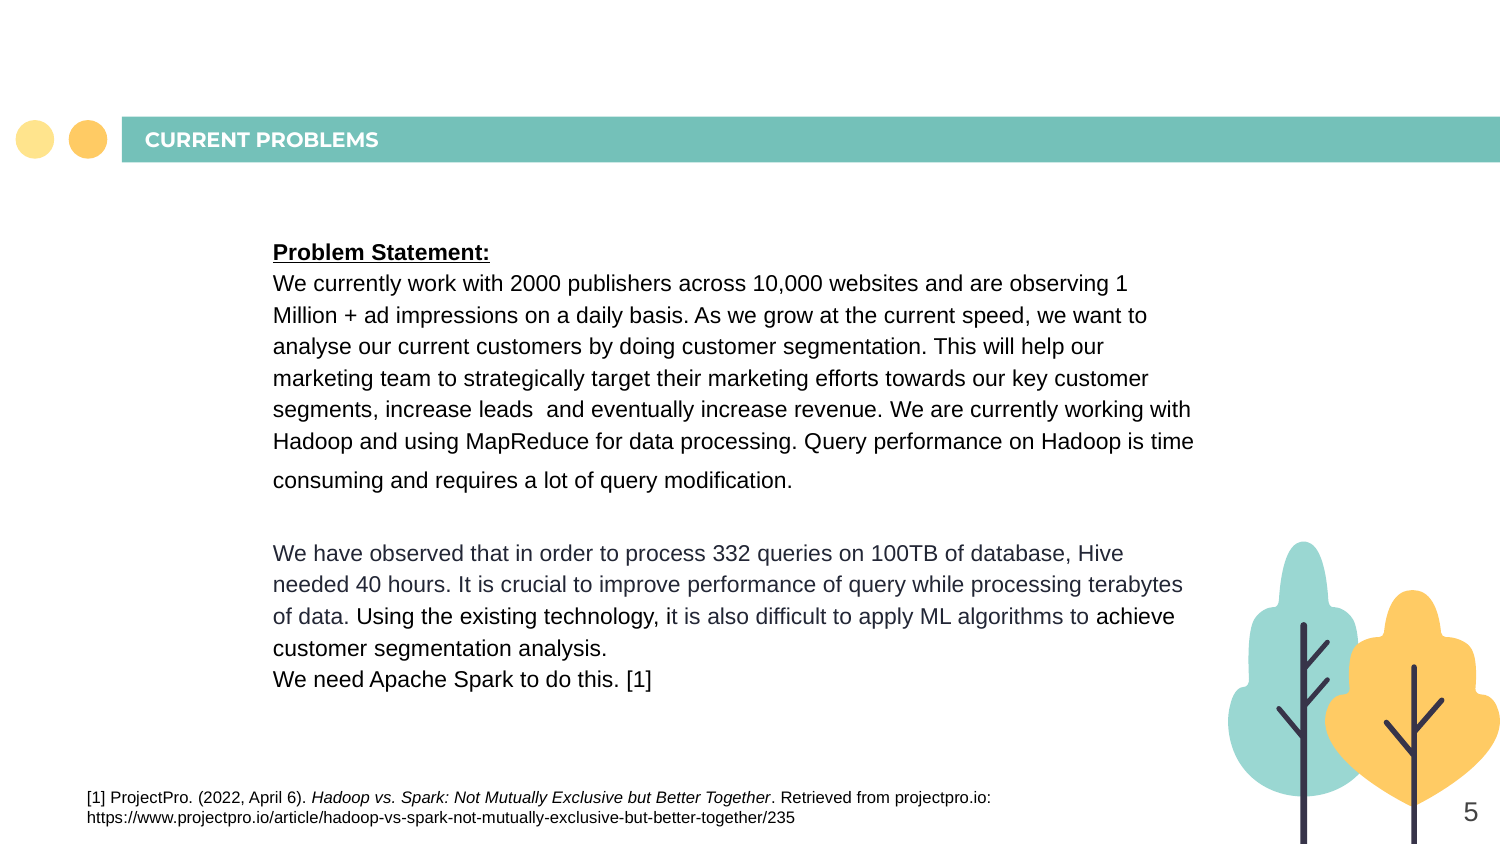

# CURRENT PROBLEMS

Problem Statement:
We currently work with 2000 publishers across 10,000 websites and are observing 1 Million + ad impressions on a daily basis. As we grow at the current speed, we want to analyse our current customers by doing customer segmentation. This will help our marketing team to strategically target their marketing efforts towards our key customer segments, increase leads  and eventually increase revenue. We are currently working with Hadoop and using MapReduce for data processing. Query performance on Hadoop is time consuming and requires a lot of query modification.

We have observed that in order to process 332 queries on 100TB of database, Hive needed 40 hours. It is crucial to improve performance of query while processing terabytes of data. Using the existing technology, it is also difficult to apply ML algorithms to achieve customer segmentation analysis.
We need Apache Spark to do this. [1]

[1] ProjectPro. (2022, April 6). Hadoop vs. Spark: Not Mutually Exclusive but Better Together. Retrieved from projectpro.io: https://www.projectpro.io/article/hadoop-vs-spark-not-mutually-exclusive-but-better-together/235

5